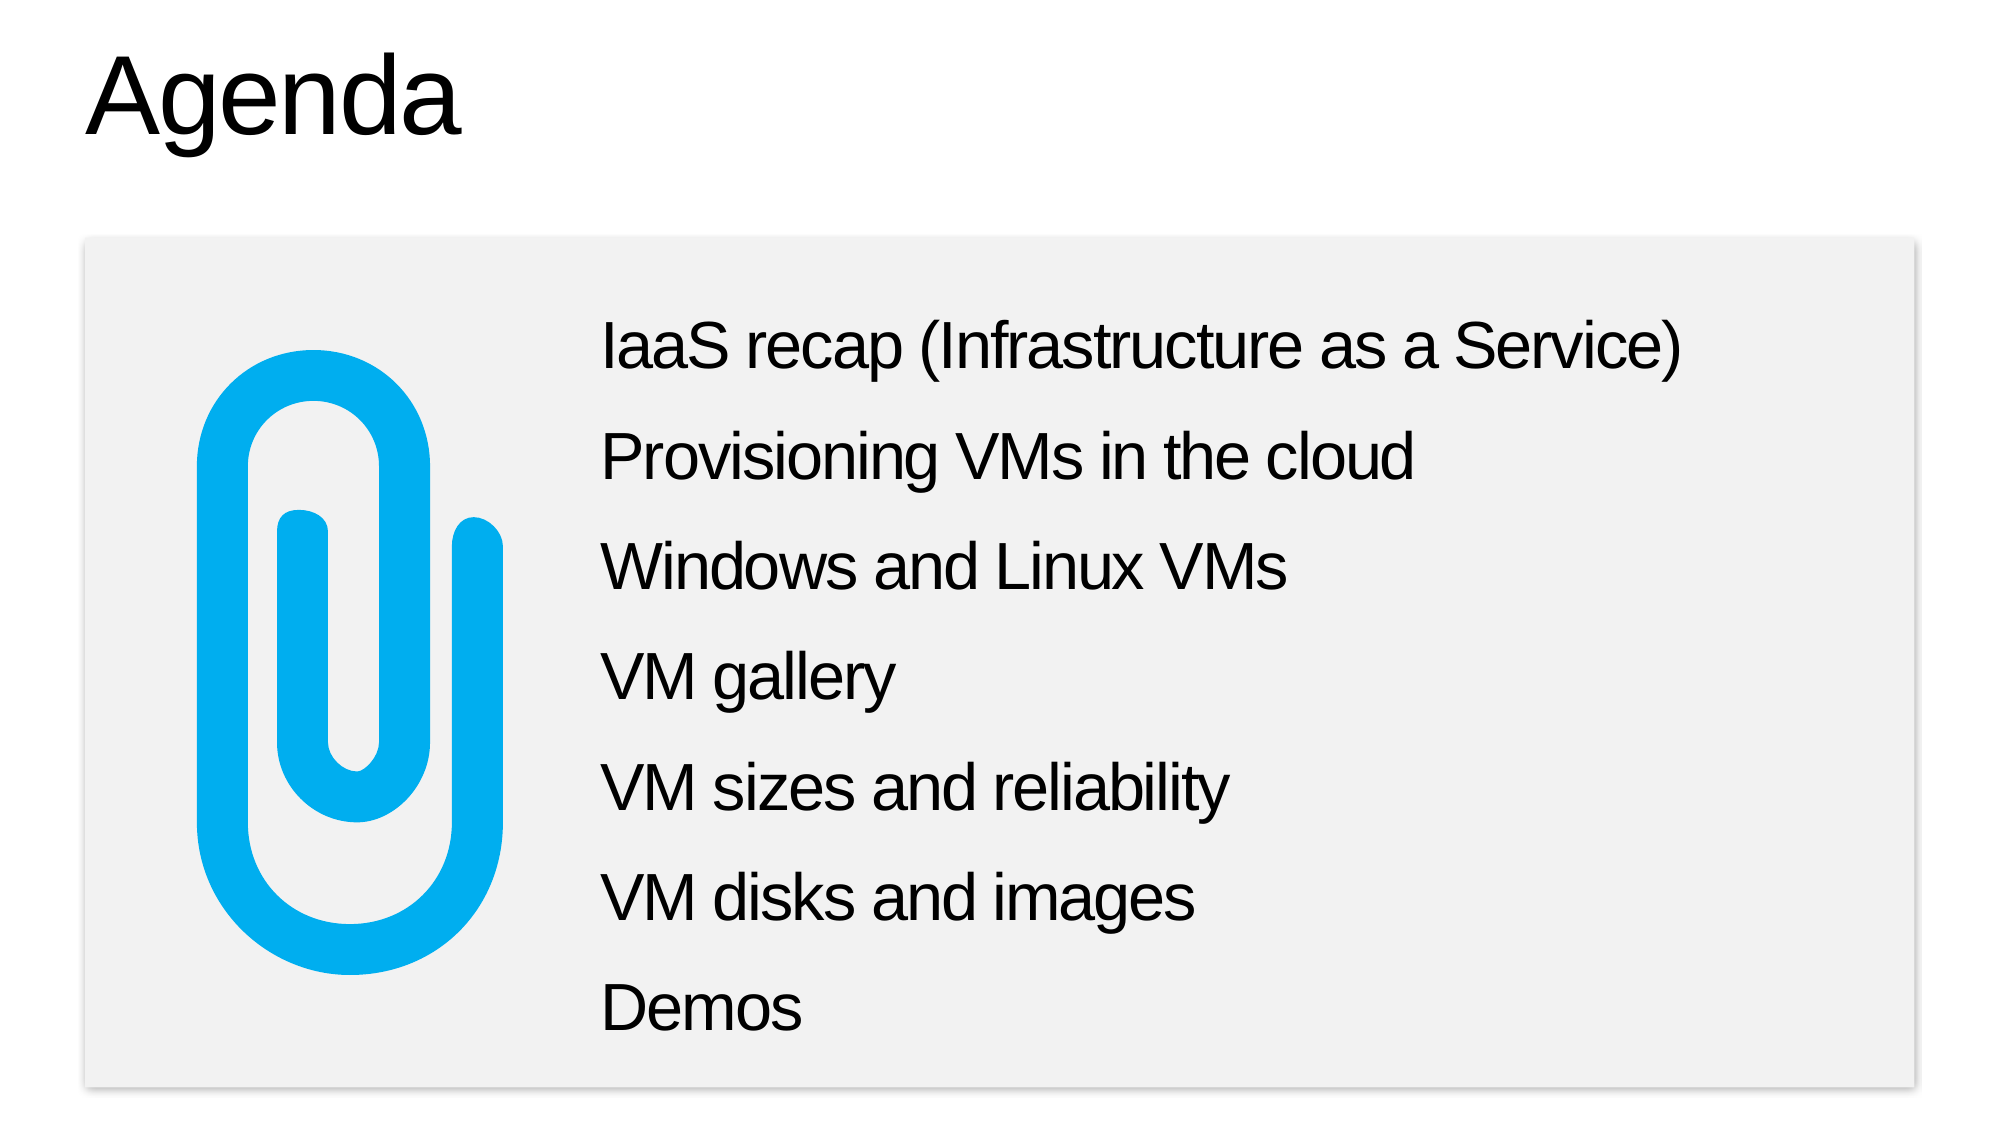

# Agenda
IaaS recap (Infrastructure as a Service)
Provisioning VMs in the cloud
Windows and Linux VMs
VM gallery
VM sizes and reliability
VM disks and images
Demos